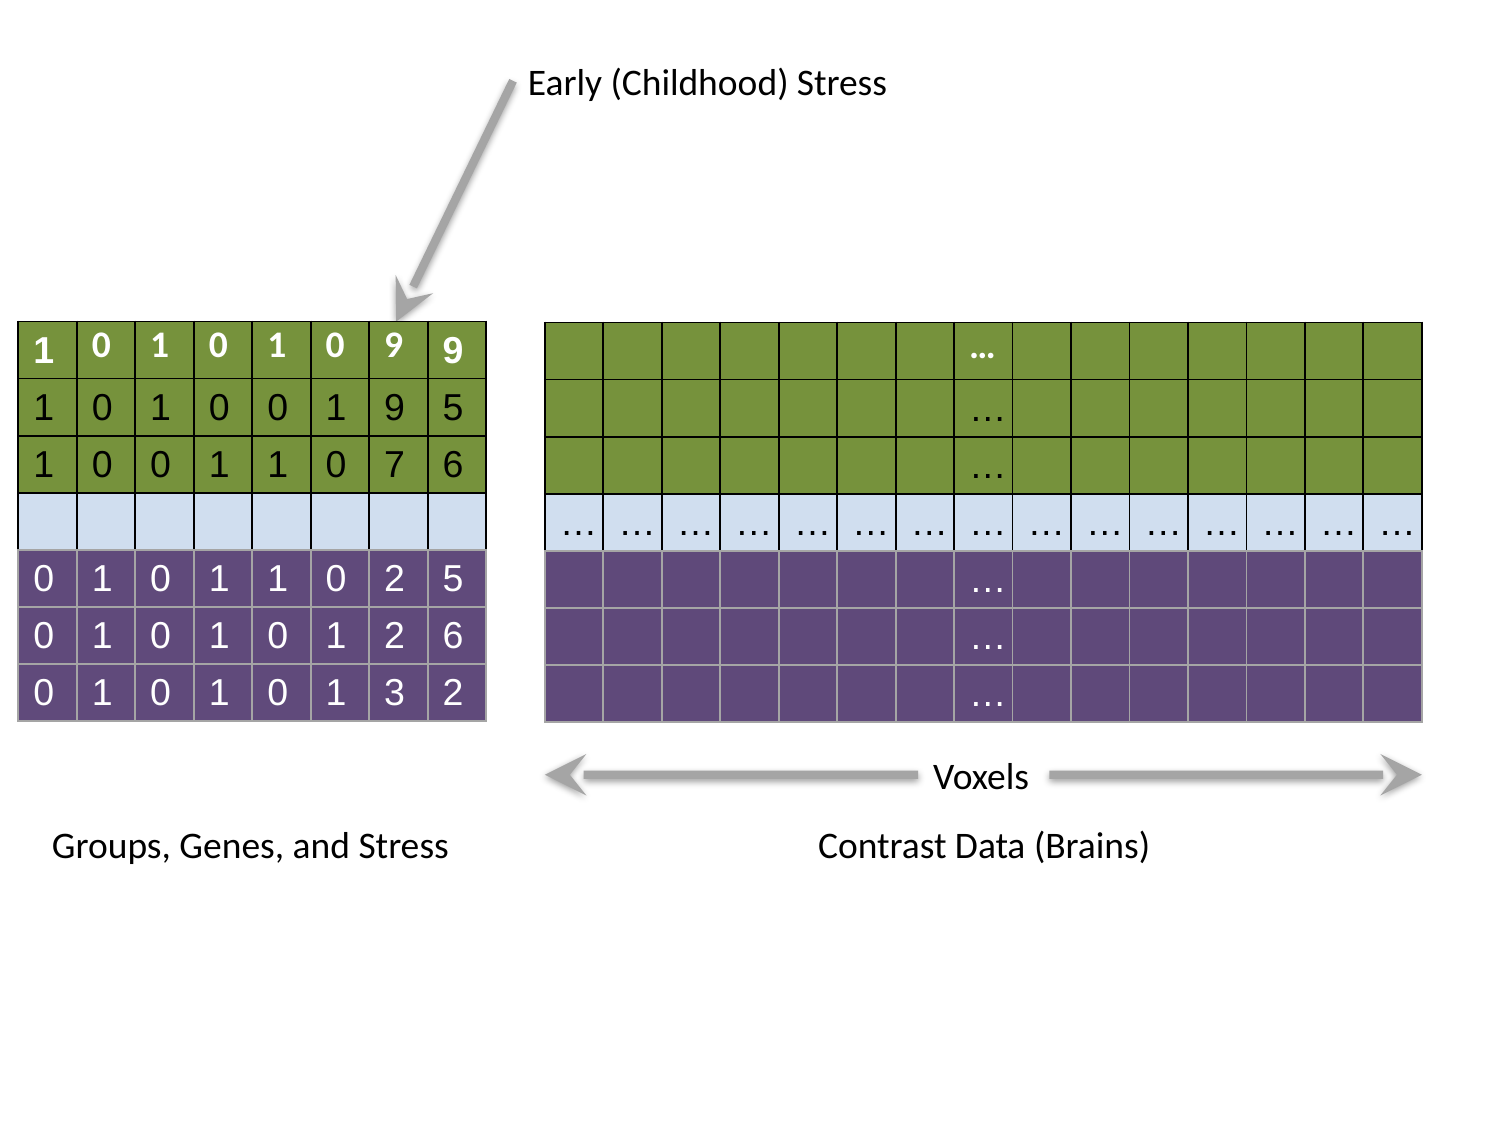

Early (Childhood) Stress
| 1 | 0 | 1 | 0 | 1 | 0 | 9 | 9 |
| --- | --- | --- | --- | --- | --- | --- | --- |
| 1 | 0 | 1 | 0 | 0 | 1 | 9 | 5 |
| 1 | 0 | 0 | 1 | 1 | 0 | 7 | 6 |
|  |  |  |  |  |  |  |  |
| 0 | 1 | 0 | 1 | 1 | 0 | 2 | 5 |
| 0 | 1 | 0 | 1 | 0 | 1 | 2 | 6 |
| 0 | 1 | 0 | 1 | 0 | 1 | 3 | 2 |
|  |  |  |  |  |  |  | … |  |  |  |  |  |  |  |
| --- | --- | --- | --- | --- | --- | --- | --- | --- | --- | --- | --- | --- | --- | --- |
|  |  |  |  |  |  |  | … |  |  |  |  |  |  |  |
|  |  |  |  |  |  |  | … |  |  |  |  |  |  |  |
| … | … | … | … | … | … | … | … | … | … | … | … | … | … | … |
|  |  |  |  |  |  |  | … |  |  |  |  |  |  |  |
|  |  |  |  |  |  |  | … |  |  |  |  |  |  |  |
|  |  |  |  |  |  |  | … |  |  |  |  |  |  |  |
Voxels
Groups, Genes, and Stress
Contrast Data (Brains)